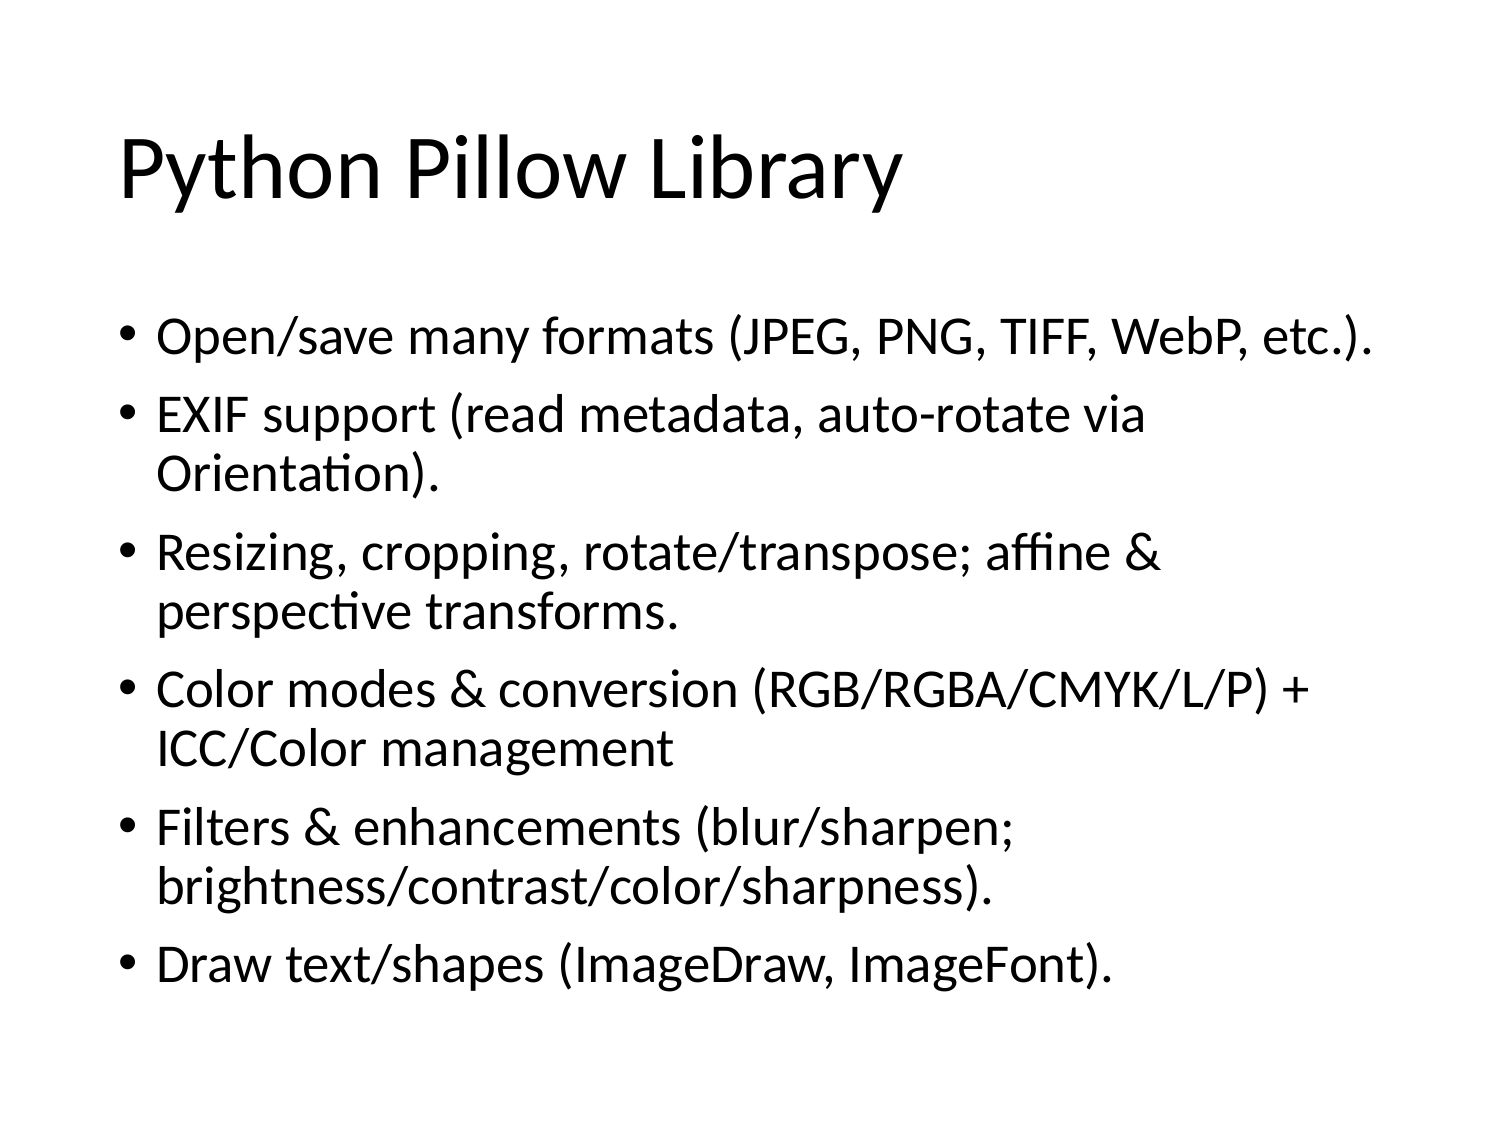

# Python Pillow Library
Open/save many formats (JPEG, PNG, TIFF, WebP, etc.).
EXIF support (read metadata, auto-rotate via Orientation).
Resizing, cropping, rotate/transpose; affine & perspective transforms.
Color modes & conversion (RGB/RGBA/CMYK/L/P) + ICC/Color management
Filters & enhancements (blur/sharpen; brightness/contrast/color/sharpness).
Draw text/shapes (ImageDraw, ImageFont).